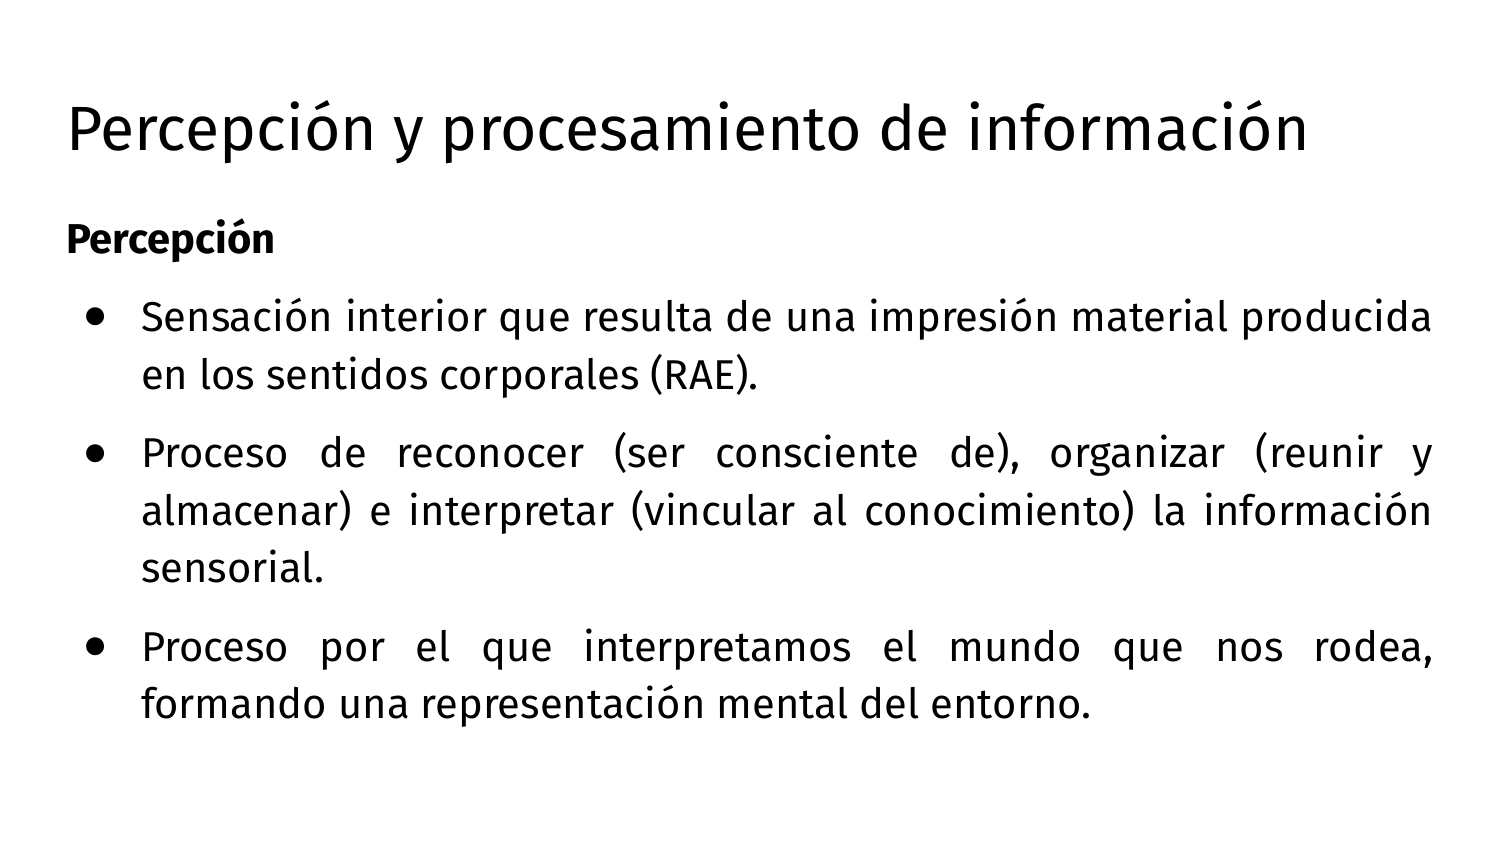

# Percepción y procesamiento de información
Percepción
Sensación interior que resulta de una impresión material producida en los sentidos corporales (RAE).
Proceso de reconocer (ser consciente de), organizar (reunir y almacenar) e interpretar (vincular al conocimiento) la información sensorial.
Proceso por el que interpretamos el mundo que nos rodea, formando una representación mental del entorno.